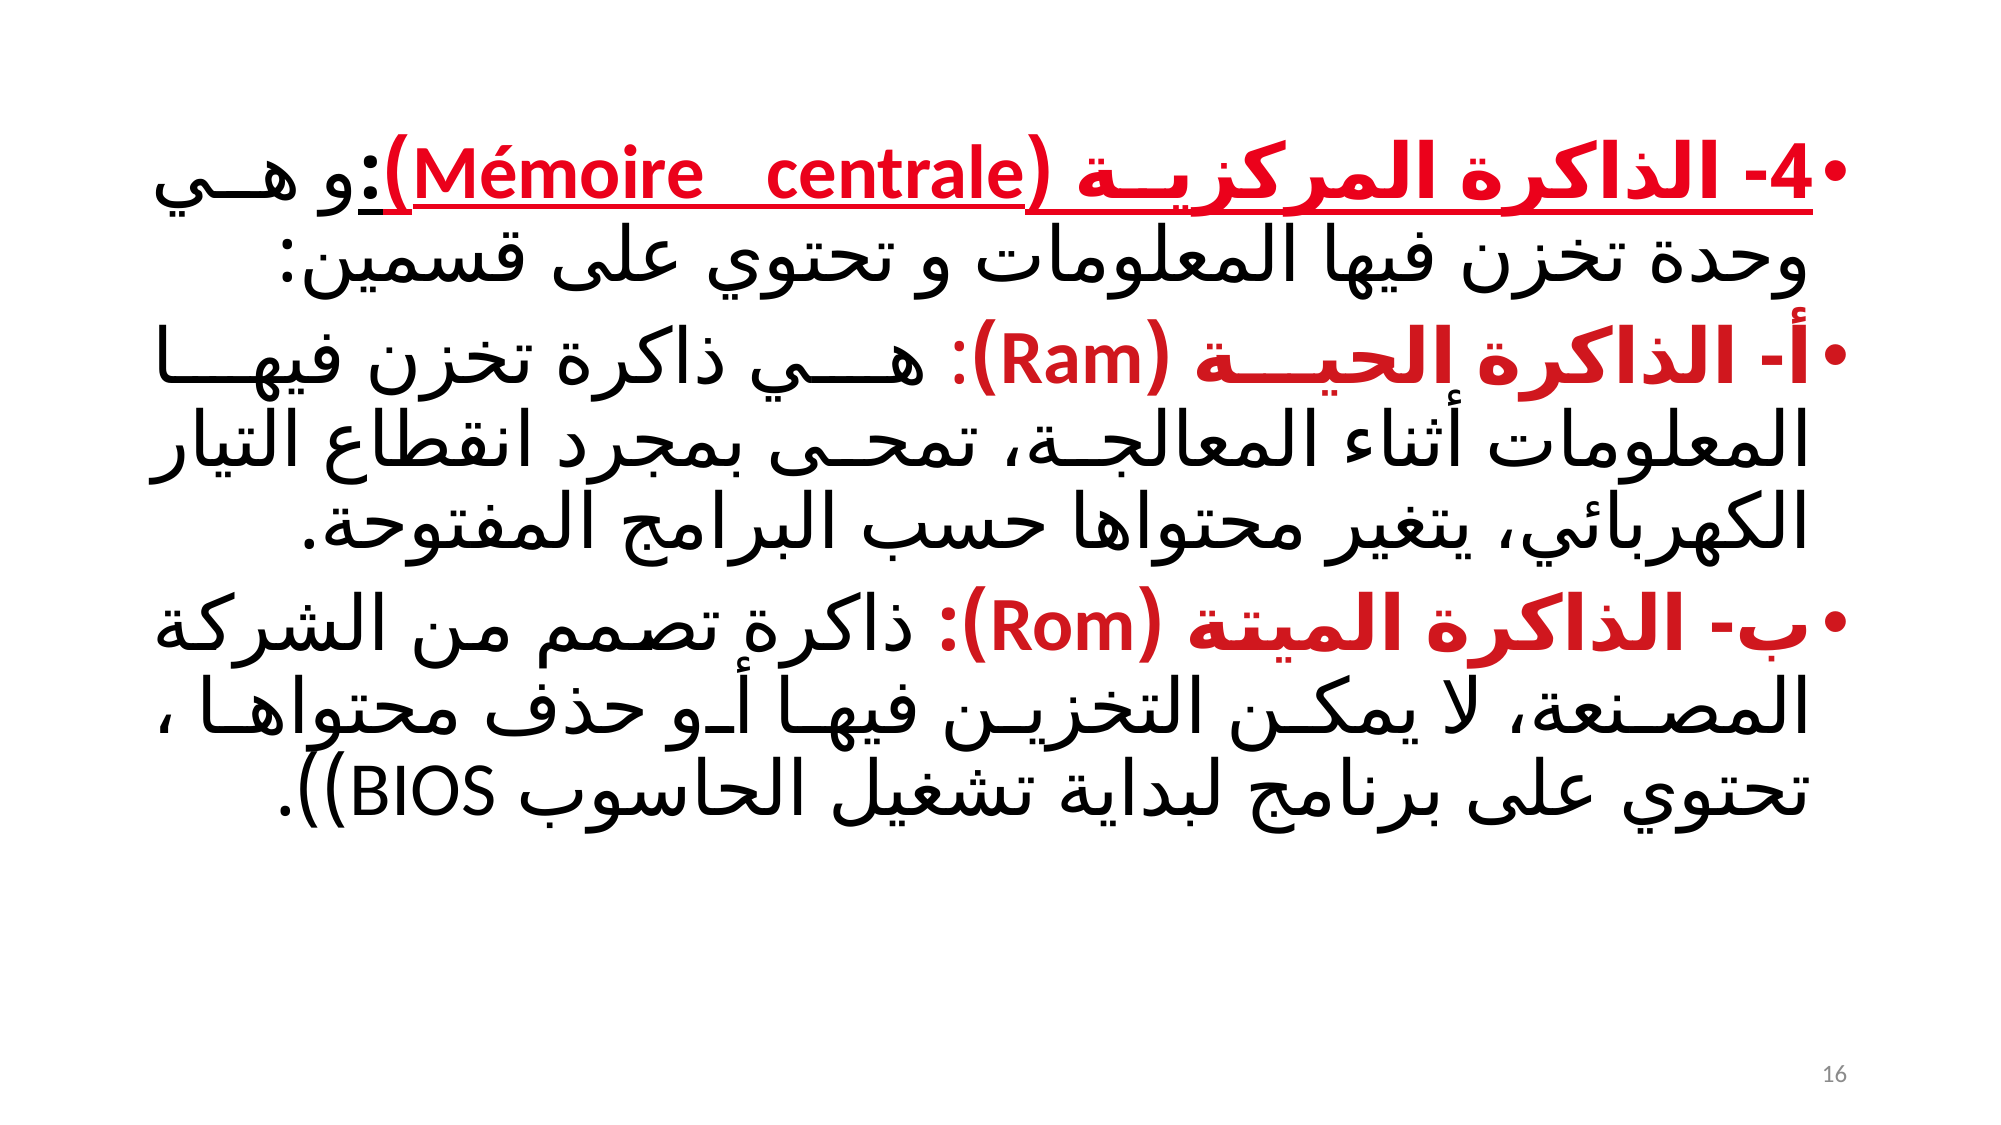

4- الذاكرة المركزية (Mémoire centrale):و هي وحدة تخزن فيها المعلومات و تحتوي على قسمين:
أ- الذاكرة الحية (Ram): هي ذاكرة تخزن فيها المعلومات أثناء المعالجة، تمحى بمجرد انقطاع التيار الكهربائي، يتغير محتواها حسب البرامج المفتوحة.
ب- الذاكرة الميتة (Rom): ذاكرة تصمم من الشركة المصنعة، لا يمكن التخزين فيها أو حذف محتواها ، تحتوي على برنامج لبداية تشغيل الحاسوب BIOS)).
16